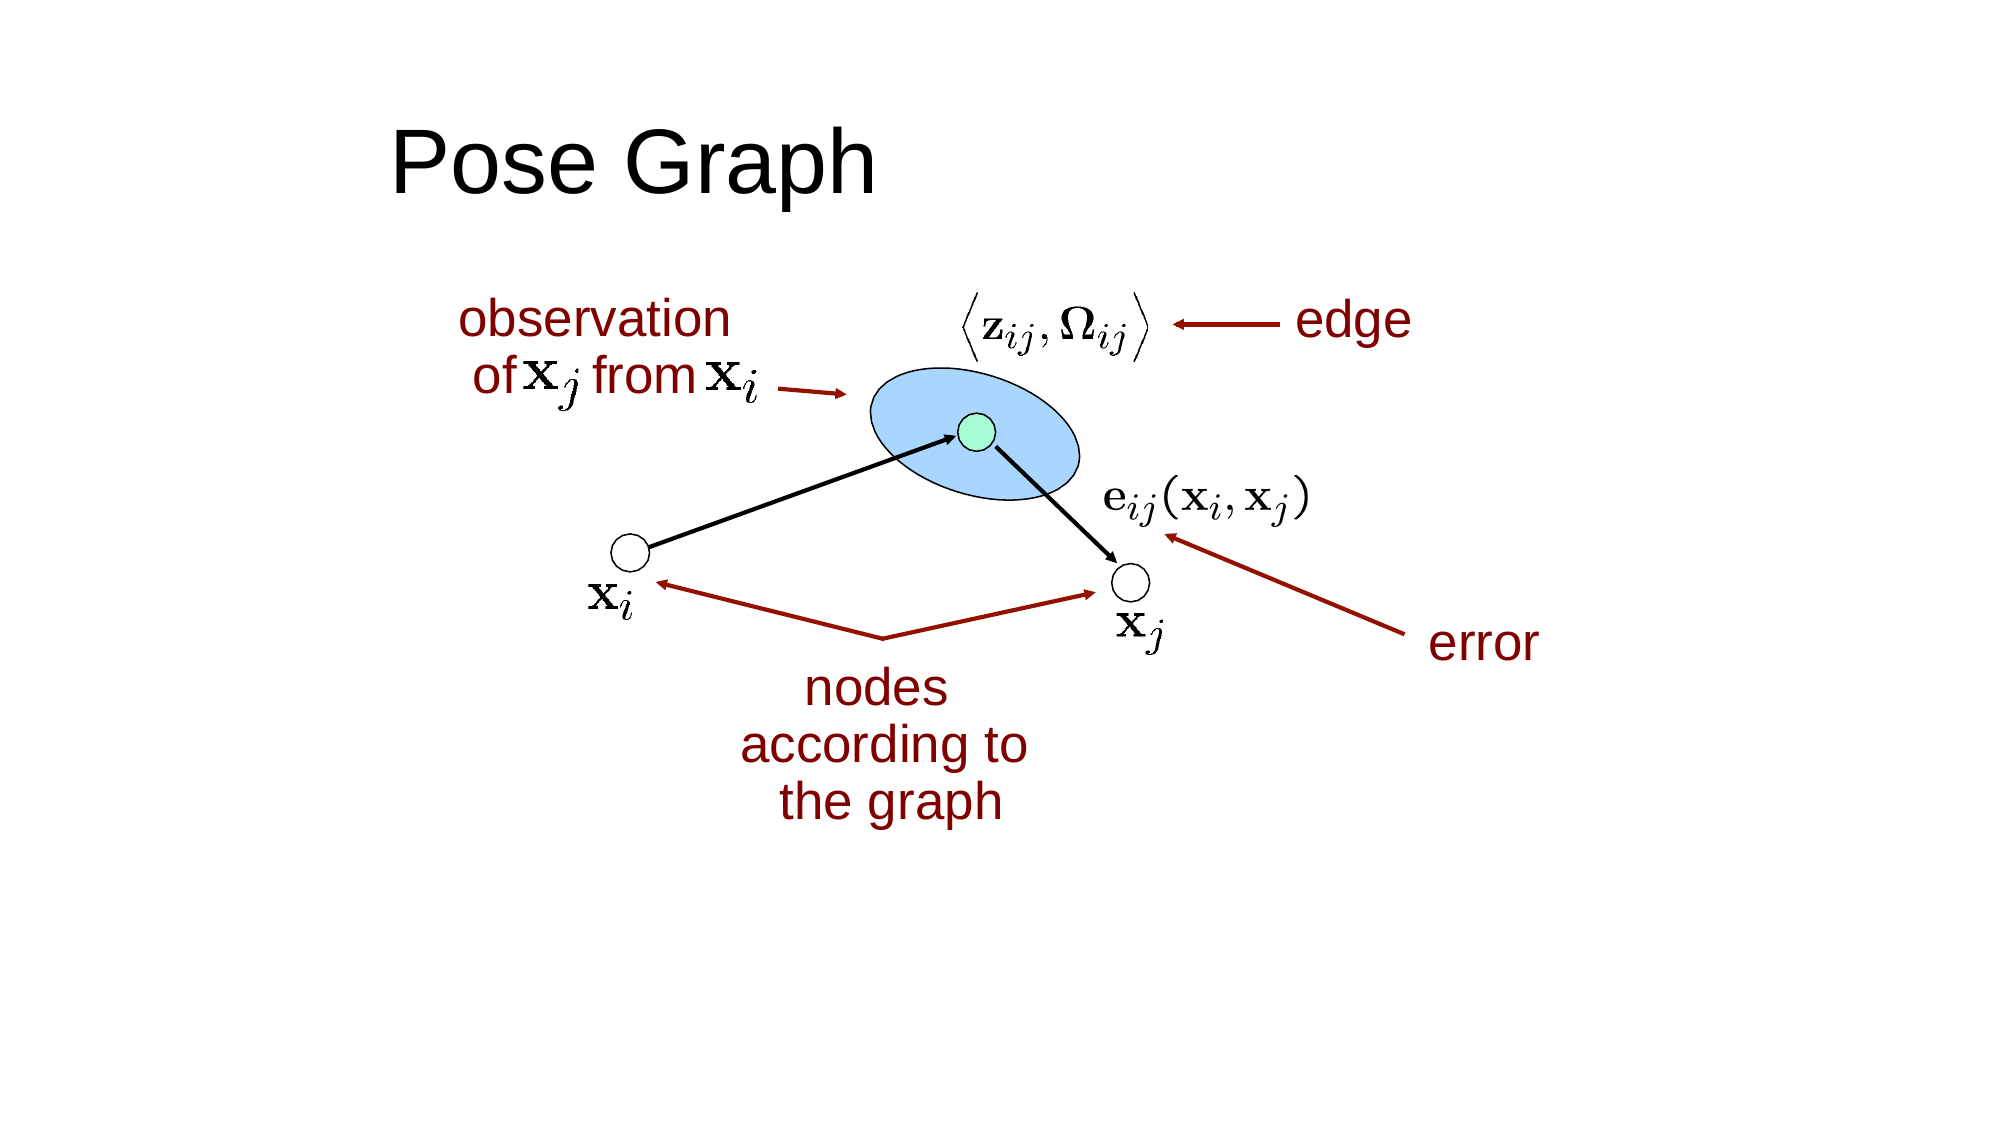

157
# Pose Graph
observation  of	from
edge

error

nodes  according to  the graph